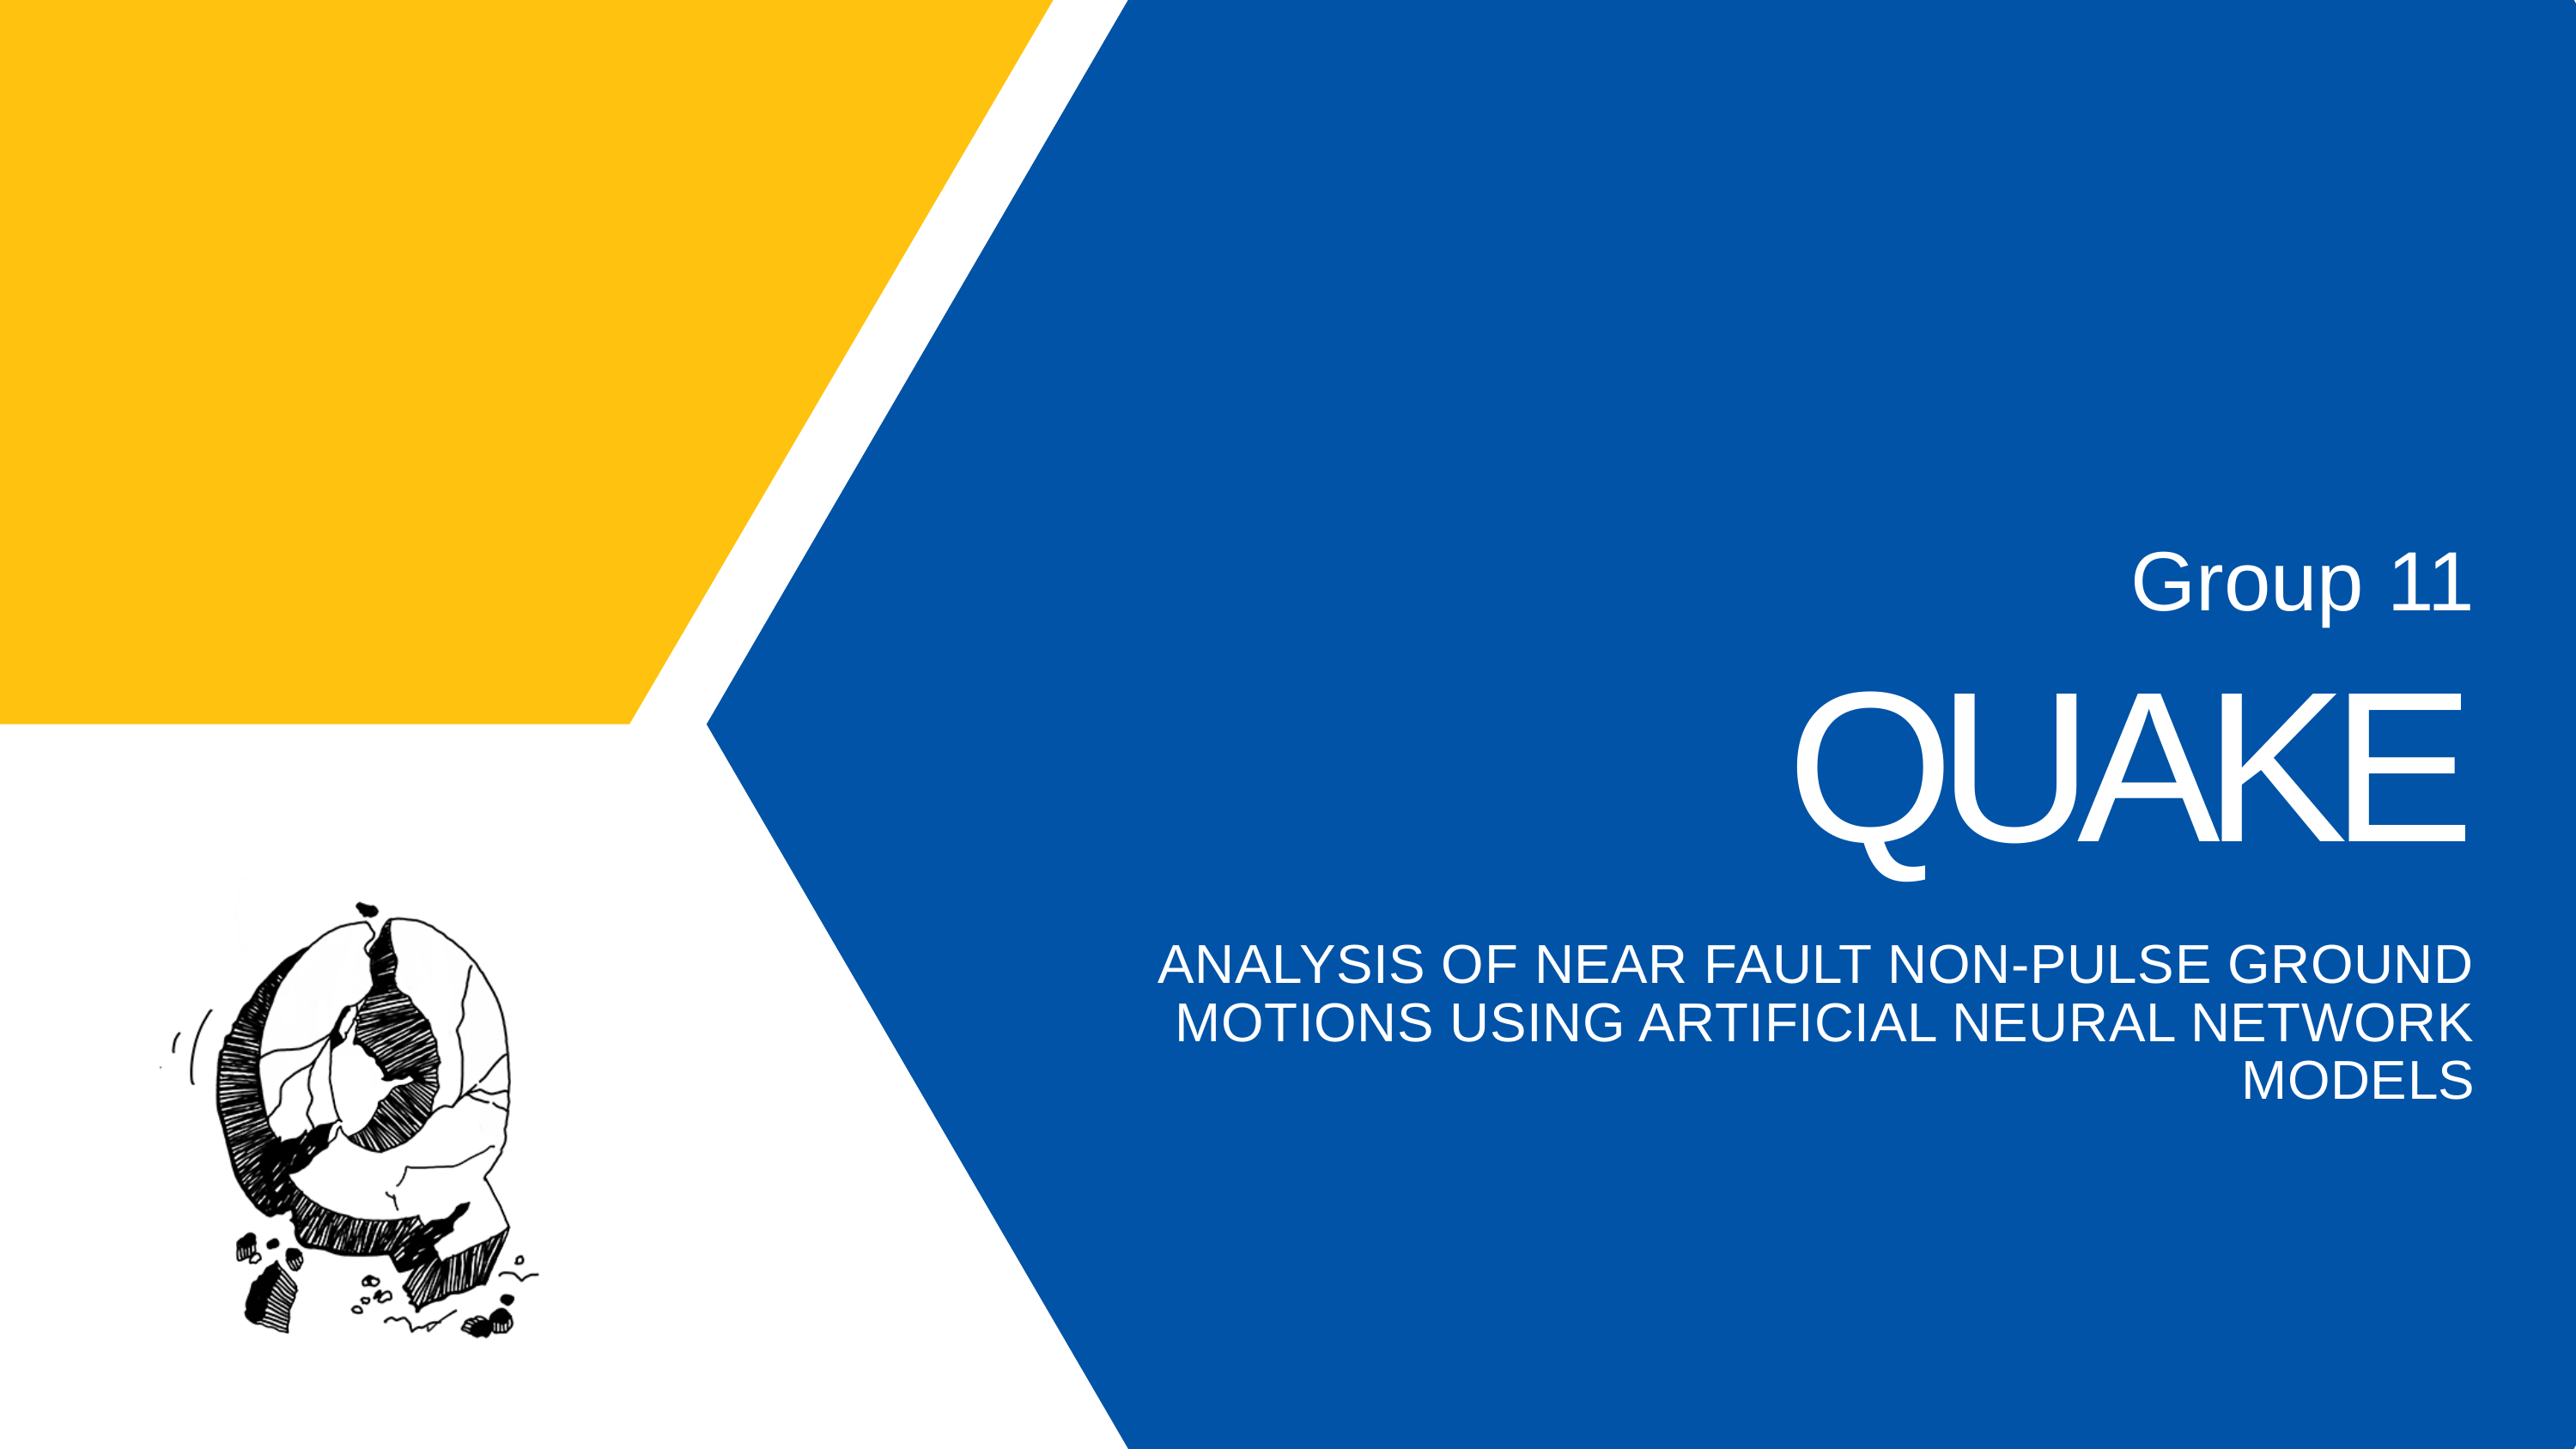

Group 11
QUAKE

  ANALYSIS OF NEAR FAULT NON-PULSE GROUND MOTIONS USING ARTIFICIAL NEURAL NETWORK MODELS